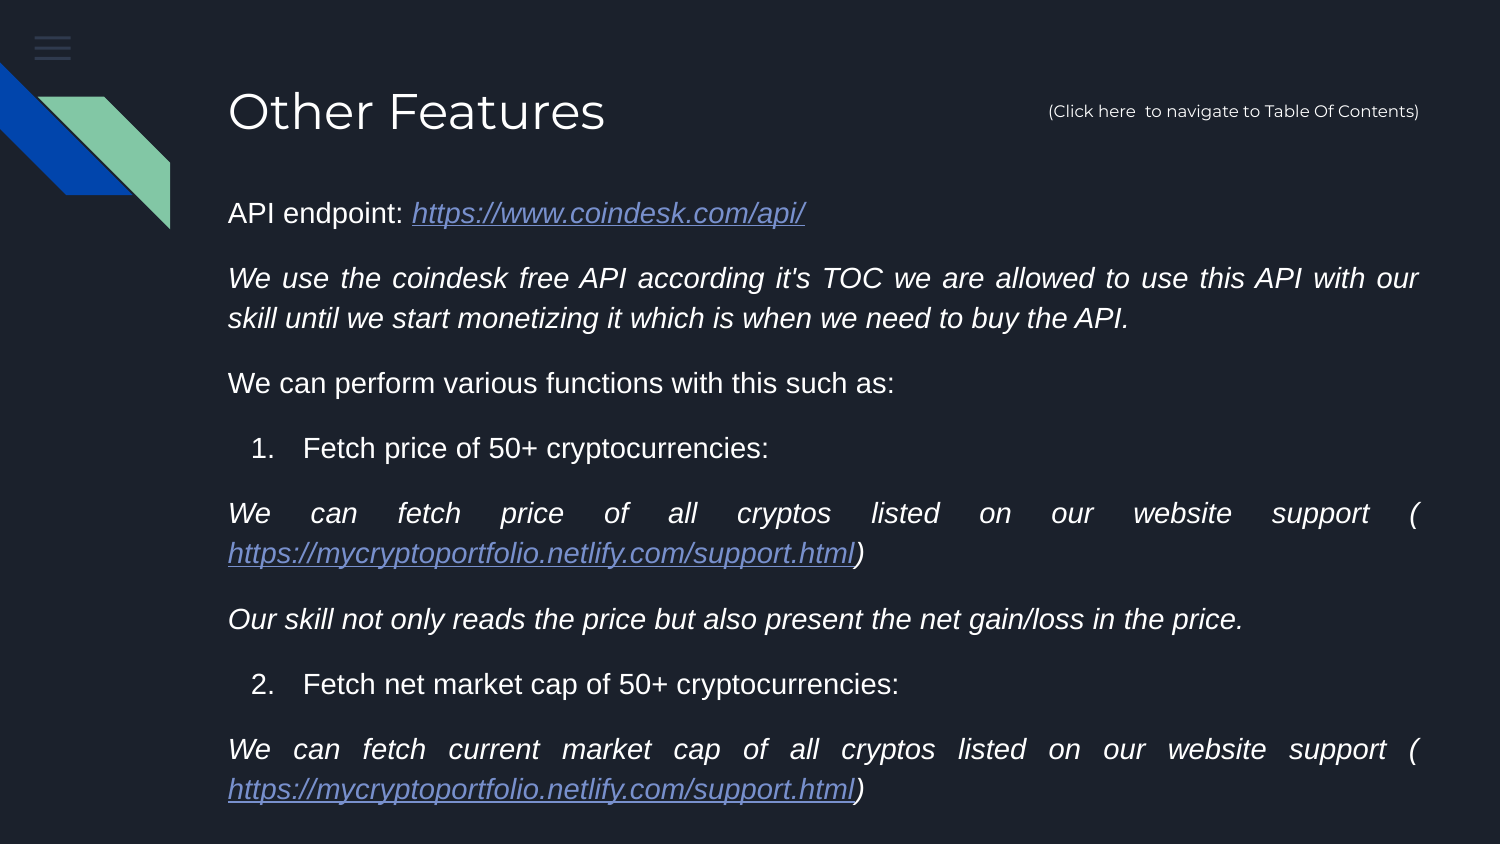

# Other Features
(Click here  to navigate to Table Of Contents)
API endpoint: https://www.coindesk.com/api/
We use the coindesk free API according it's TOC we are allowed to use this API with our skill until we start monetizing it which is when we need to buy the API.
We can perform various functions with this such as:
Fetch price of 50+ cryptocurrencies:
We can fetch price of all cryptos listed on our website support (https://mycryptoportfolio.netlify.com/support.html)
Our skill not only reads the price but also present the net gain/loss in the price.
Fetch net market cap of 50+ cryptocurrencies:
We can fetch current market cap of all cryptos listed on our website support (https://mycryptoportfolio.netlify.com/support.html)